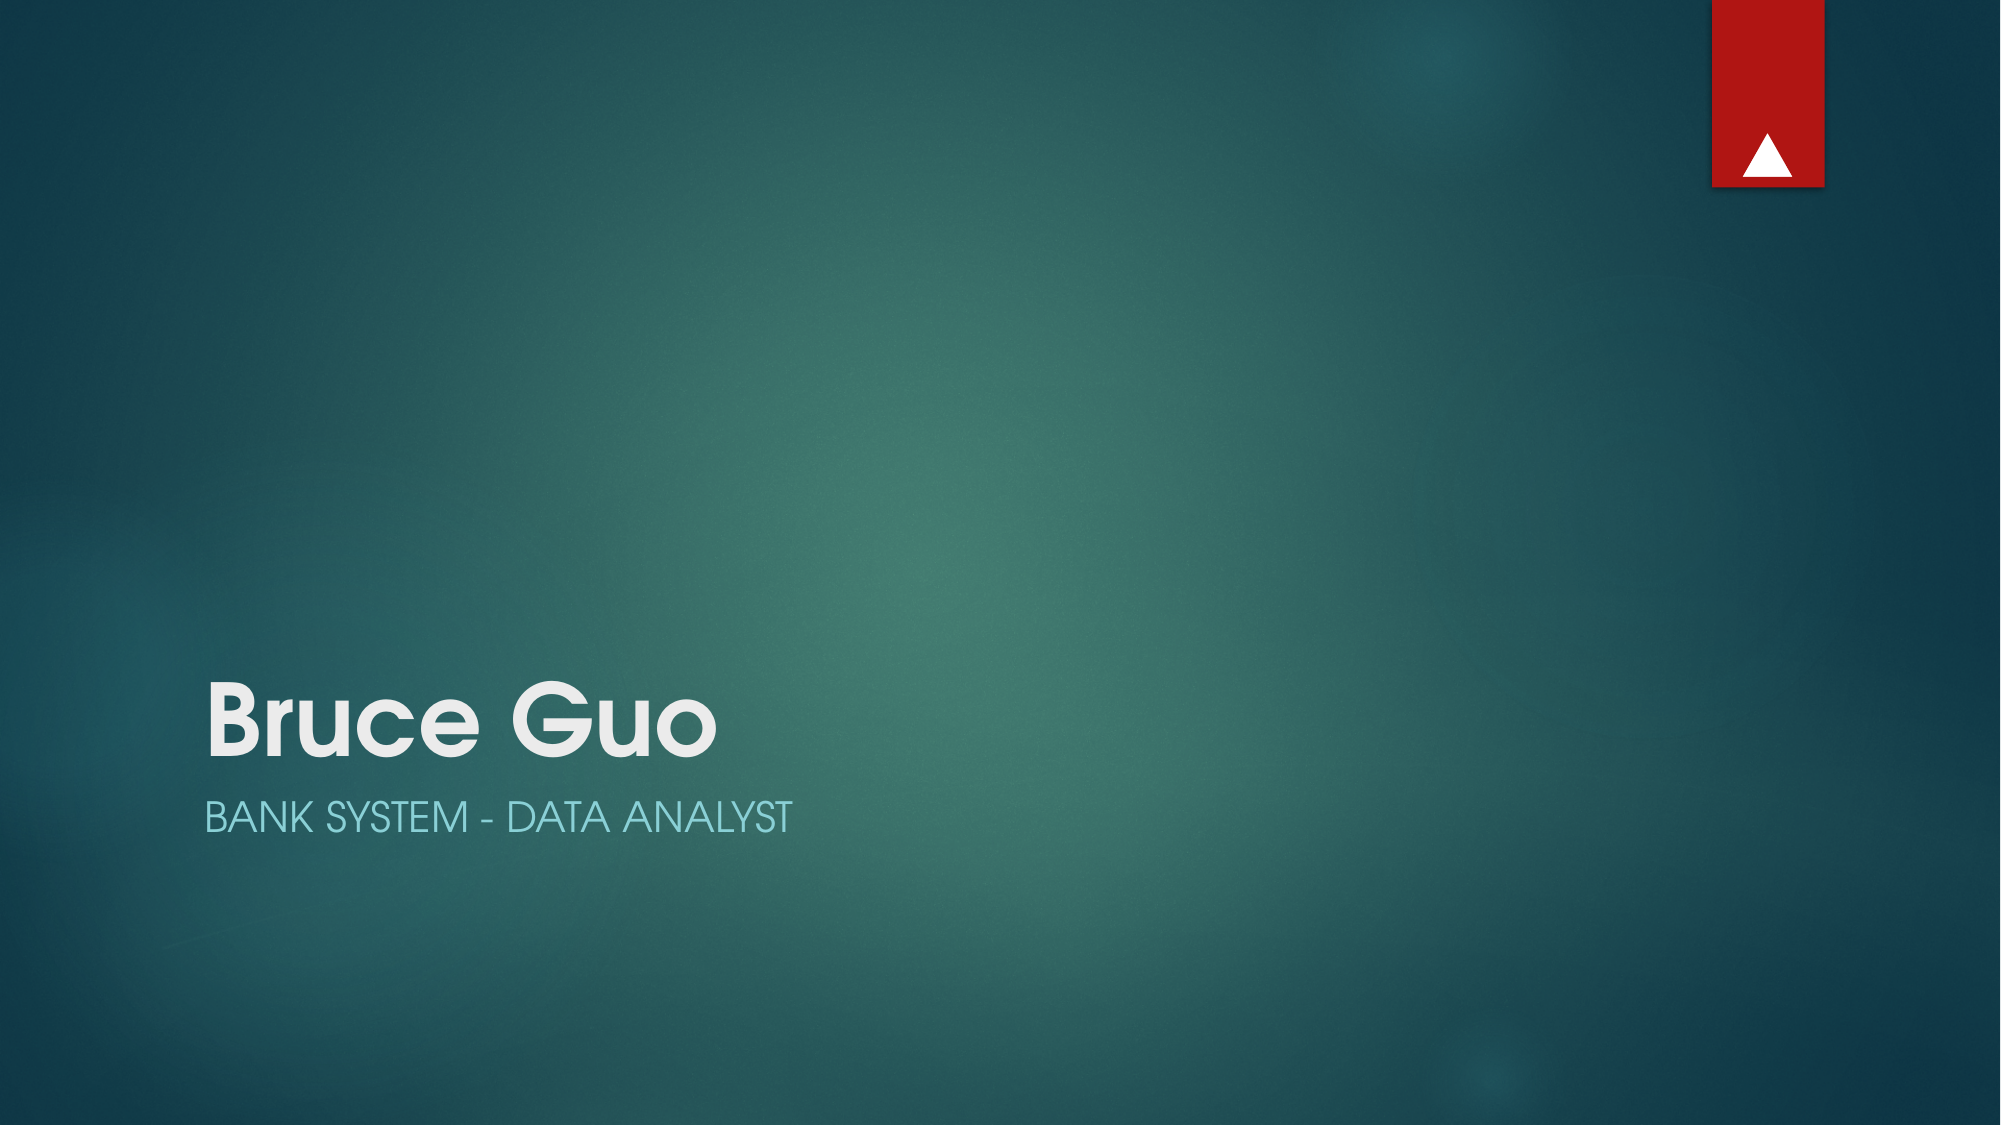

# Bruce Guo
Bank SYSTEM - data analyst